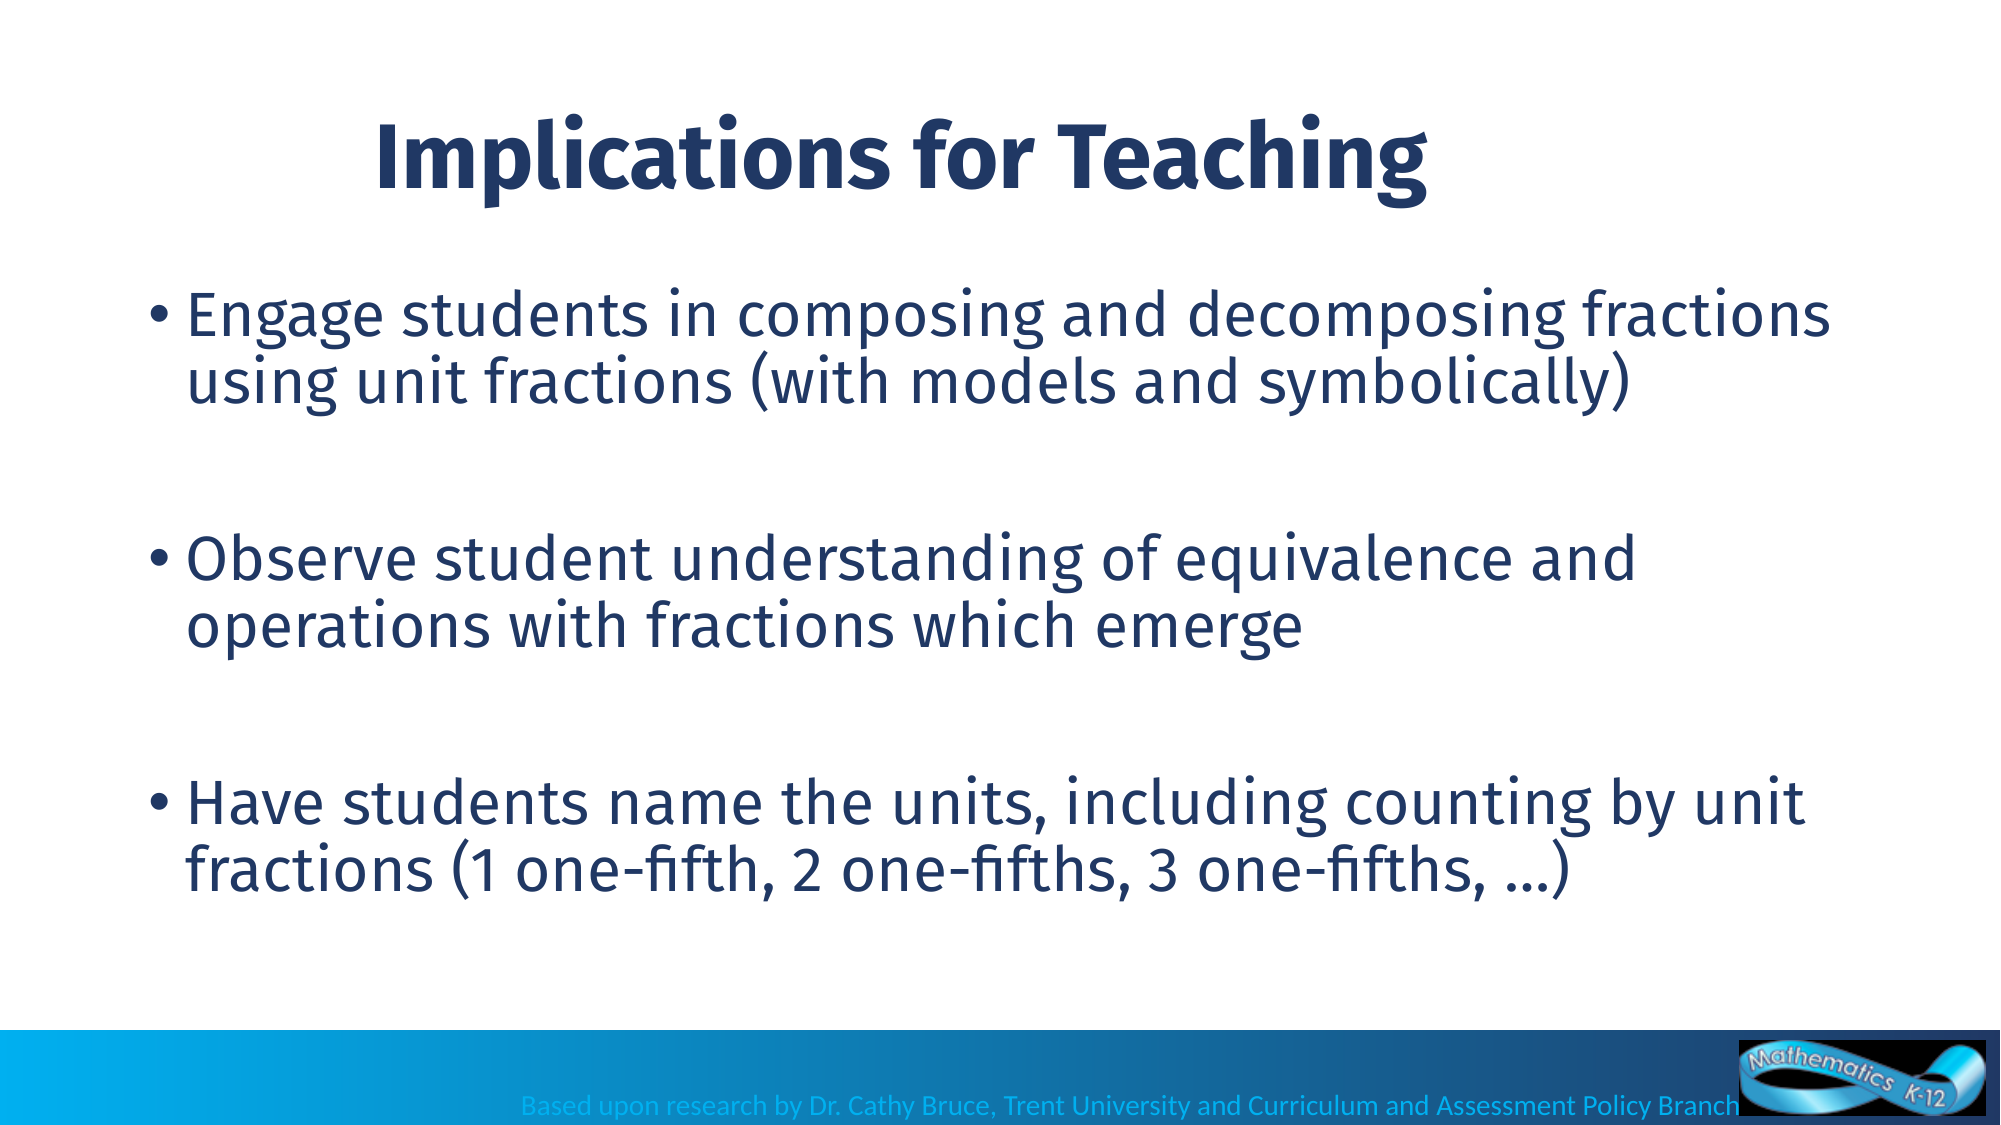

# Implications for Teaching
Engage students in composing and decomposing fractions using unit fractions (with models and symbolically)

Observe student understanding of equivalence and operations with fractions which emerge

Have students name the units, including counting by unit fractions (1 one-fifth, 2 one-fifths, 3 one-fifths, …)